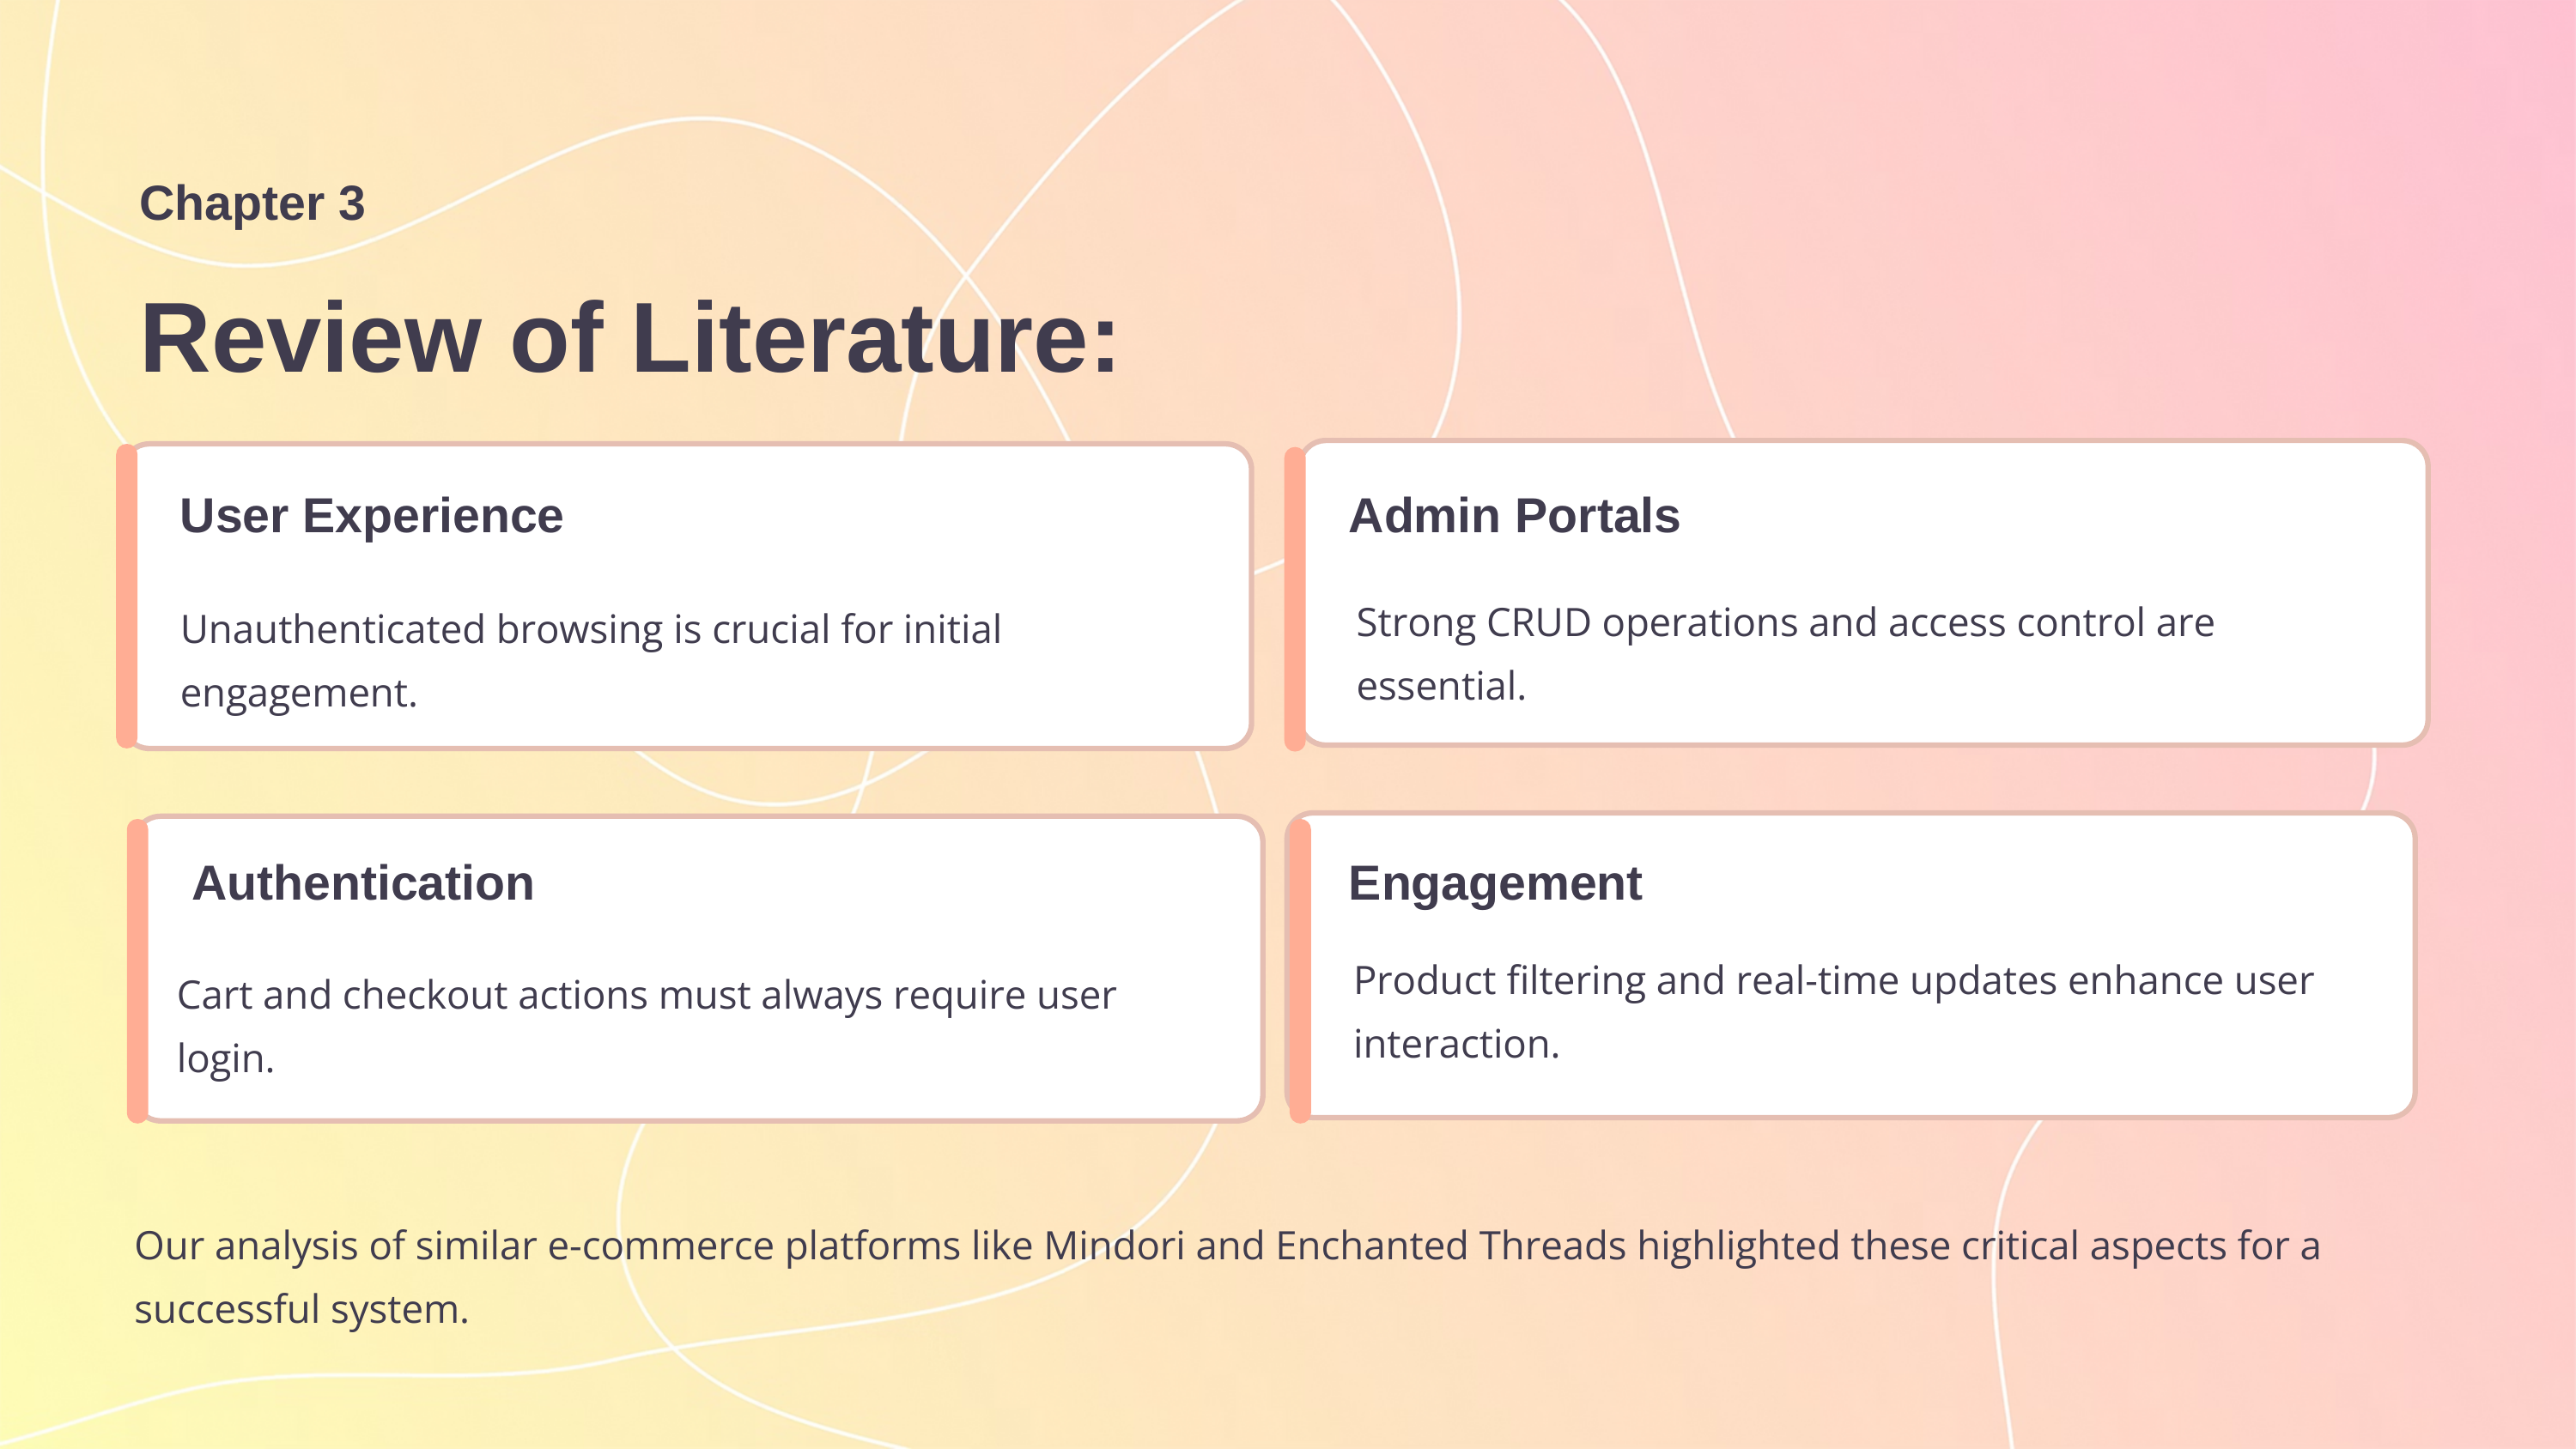

Chapter 3
Review of Literature:

User Experience
Admin Portals
Strong CRUD operations and access control are essential.
Unauthenticated browsing is crucial for initial engagement.

Authentication
Engagement
Product filtering and real-time updates enhance user interaction.
Cart and checkout actions must always require user login.
Our analysis of similar e-commerce platforms like Mindori and Enchanted Threads highlighted these critical aspects for a successful system.